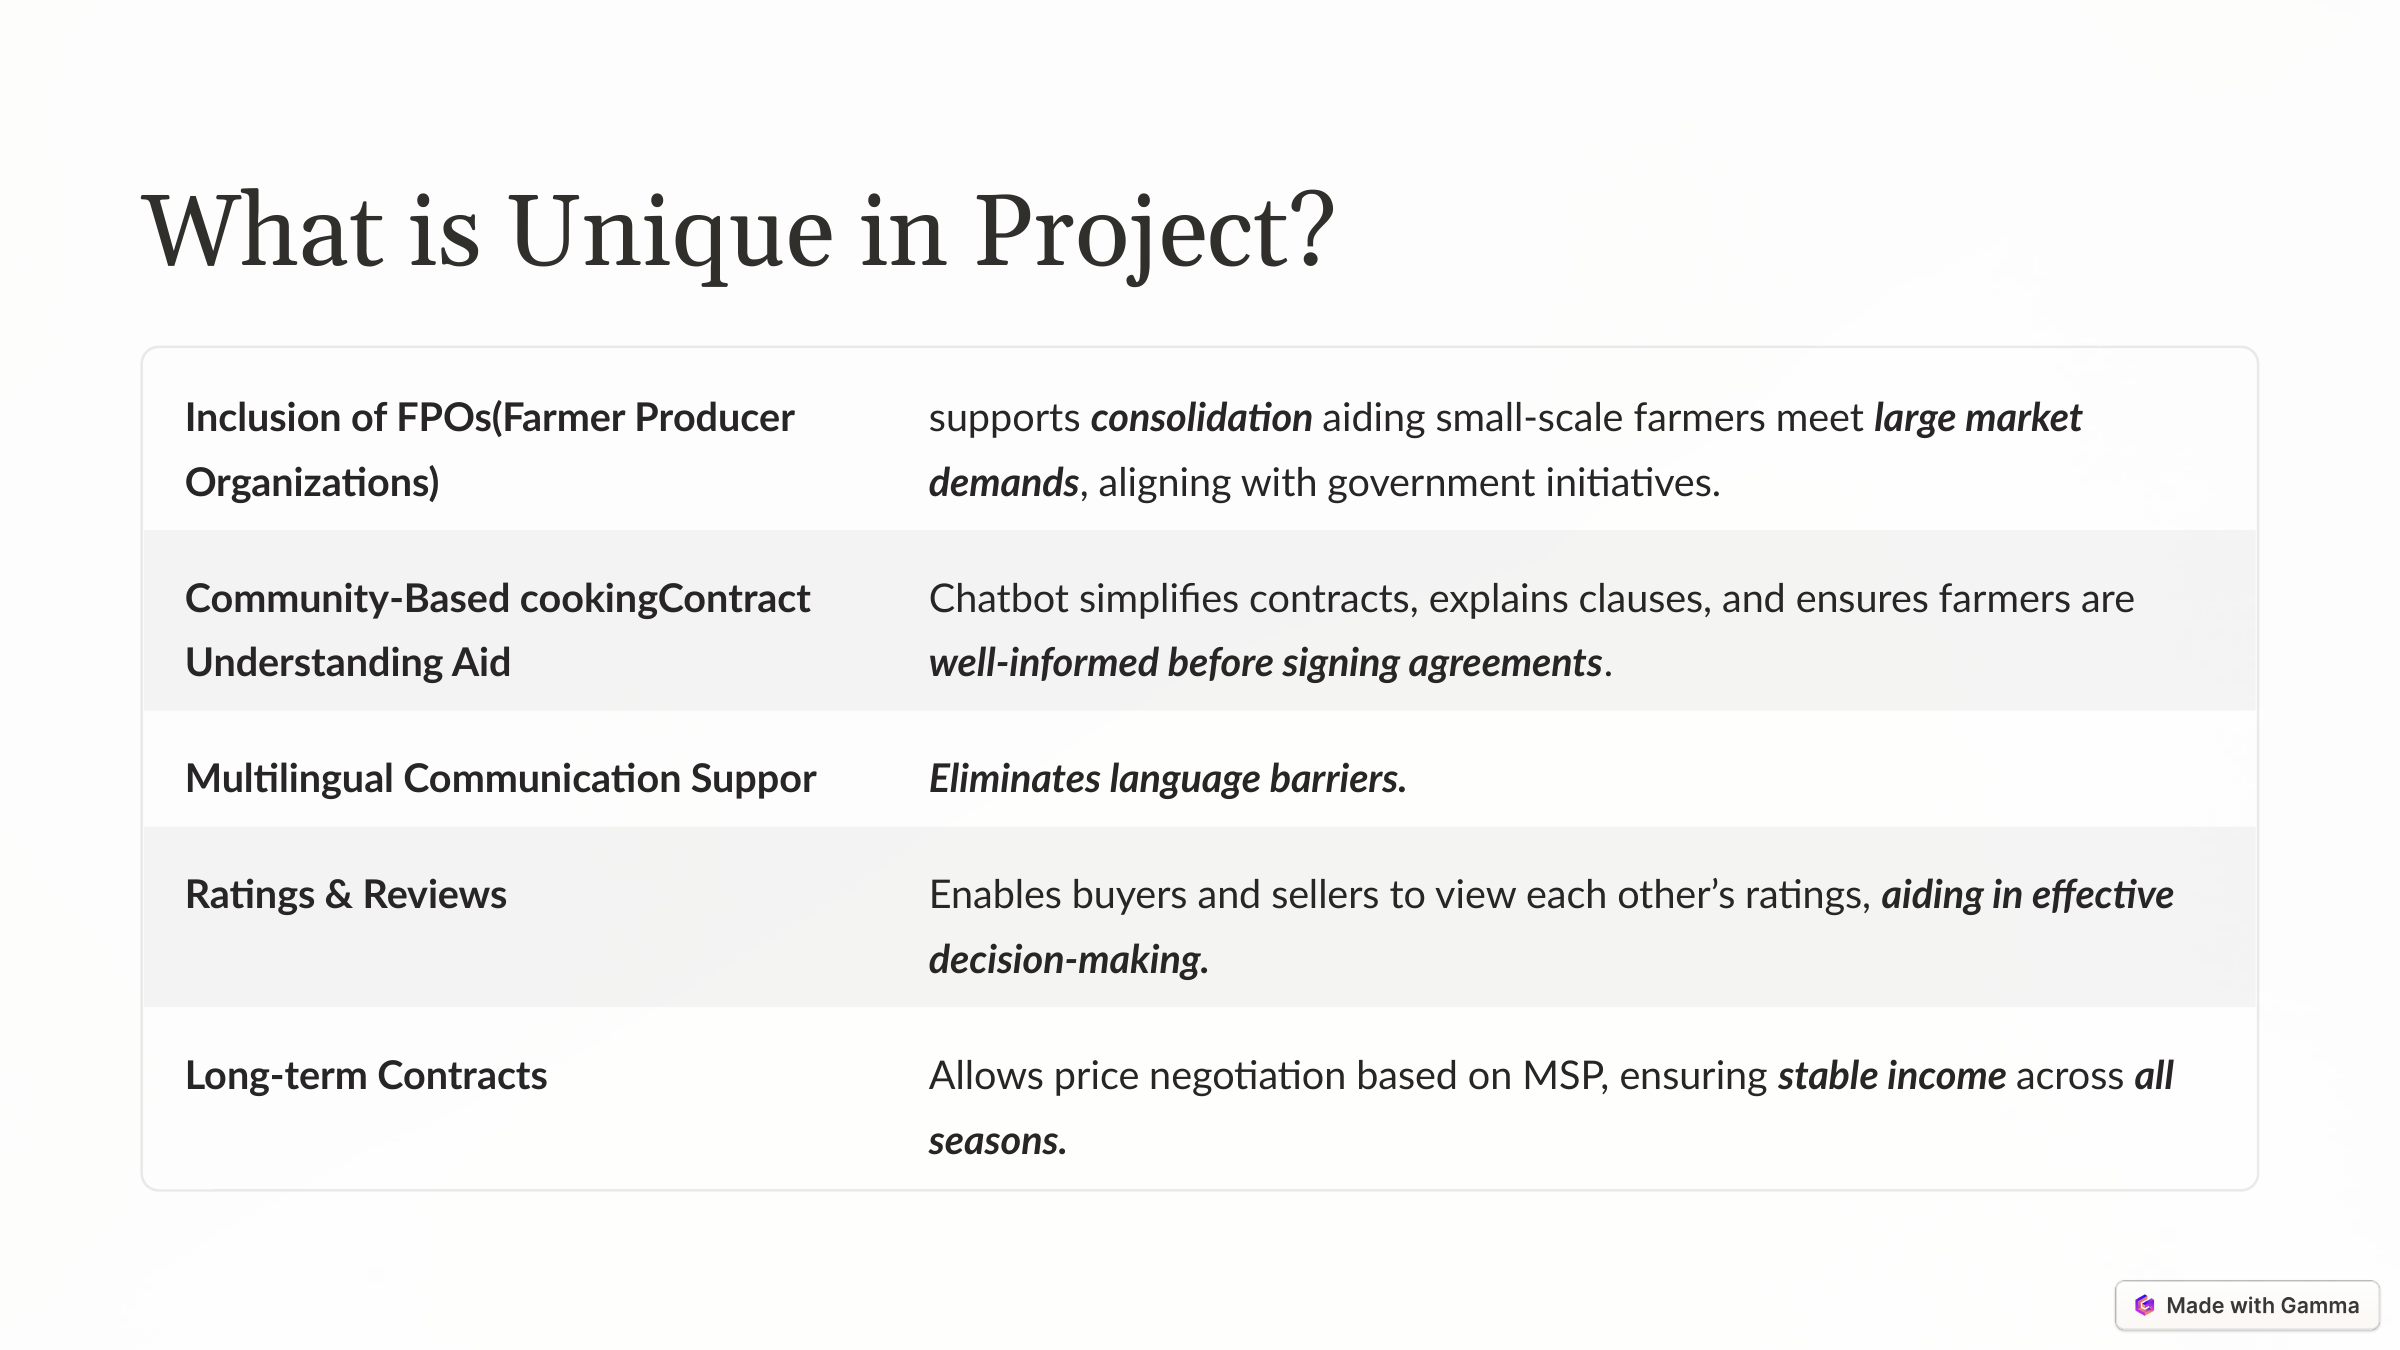

What is Unique in Project?

Inclusion of FPOs(Farmer Producer Organizations)
supports consolidation aiding small-scale farmers meet large market demands, aligning with government initiatives.

Community-Based cookingContract Understanding Aid
Chatbot simplifies contracts, explains clauses, and ensures farmers are well-informed before signing agreements.

Multilingual Communication Suppor
Eliminates language barriers.

Ratings & Reviews
Enables buyers and sellers to view each other’s ratings, aiding in effective decision-making.

Long-term Contracts
Allows price negotiation based on MSP, ensuring stable income across all seasons.